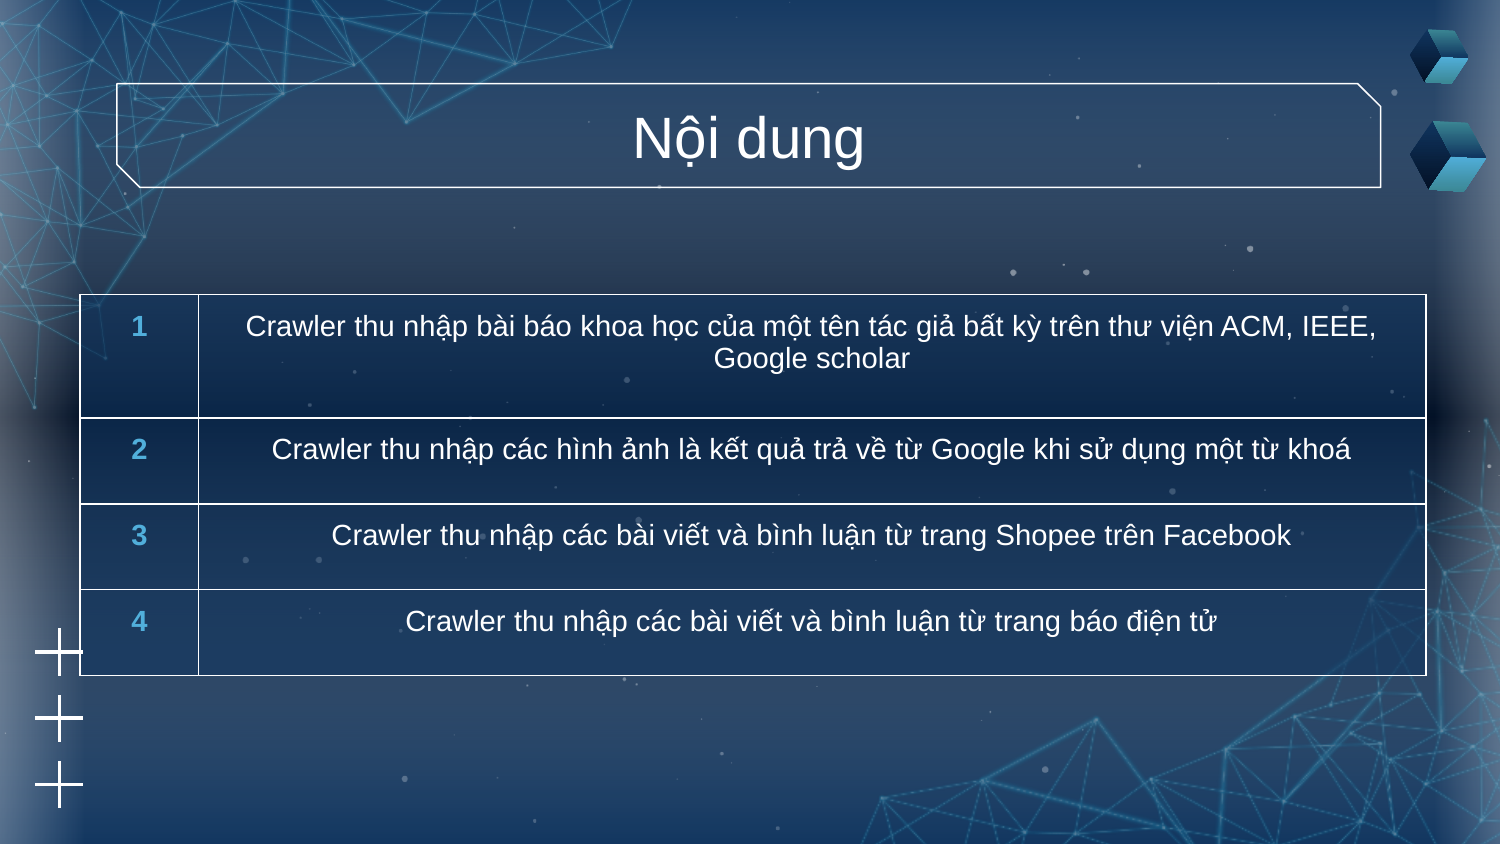

# Nội dung

| 1 | Crawler thu nhập bài báo khoa học của một tên tác giả bất kỳ trên thư viện ACM, IEEE, Google scholar |
| --- | --- |
| 2 | Crawler thu nhập các hình ảnh là kết quả trả về từ Google khi sử dụng một từ khoá |
| 3 | Crawler thu nhập các bài viết và bình luận từ trang Shopee trên Facebook |
| 4 | Crawler thu nhập các bài viết và bình luận từ trang báo điện tử |